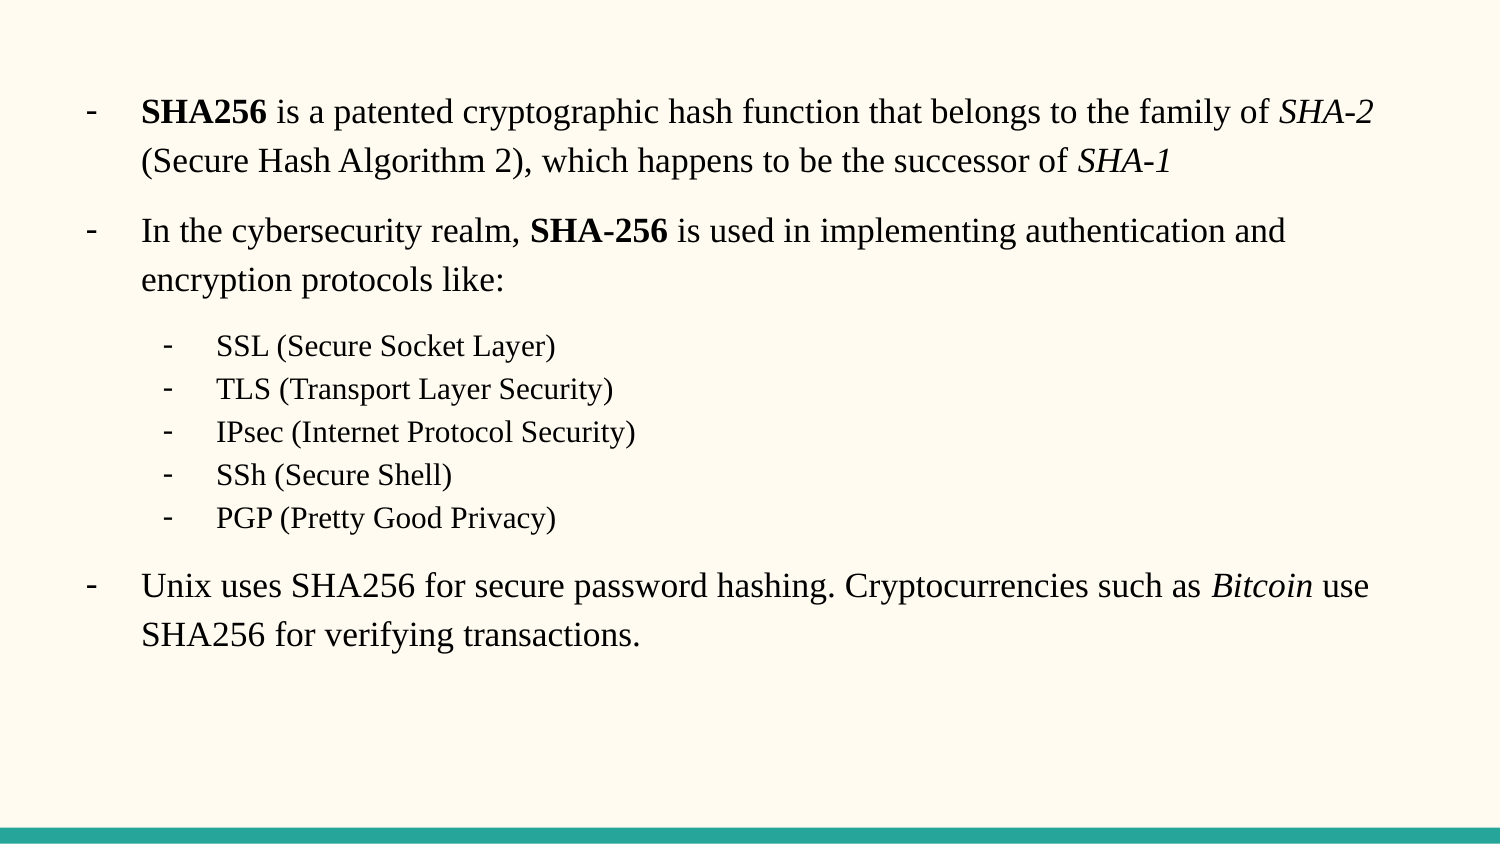

SHA256 is a patented cryptographic hash function that belongs to the family of SHA-2 (Secure Hash Algorithm 2), which happens to be the successor of SHA-1
In the cybersecurity realm, SHA-256 is used in implementing authentication and encryption protocols like:
SSL (Secure Socket Layer)
TLS (Transport Layer Security)
IPsec (Internet Protocol Security)
SSh (Secure Shell)
PGP (Pretty Good Privacy)
Unix uses SHA256 for secure password hashing. Cryptocurrencies such as Bitcoin use SHA256 for verifying transactions.